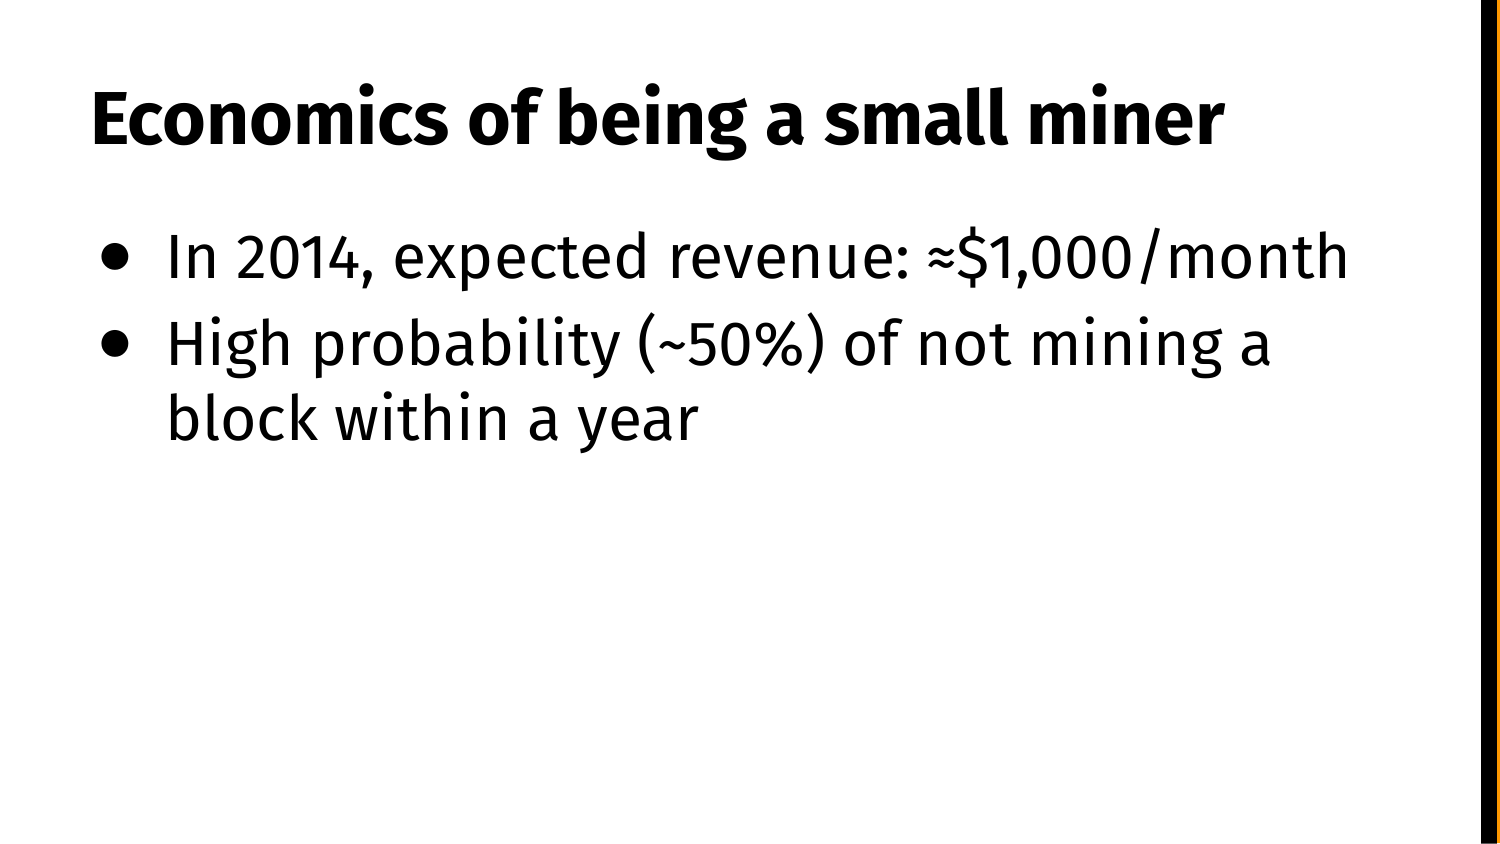

# Economics of being a small miner
In 2014, expected revenue: ≈$1,000/month
High probability (~50%) of not mining a block within a year